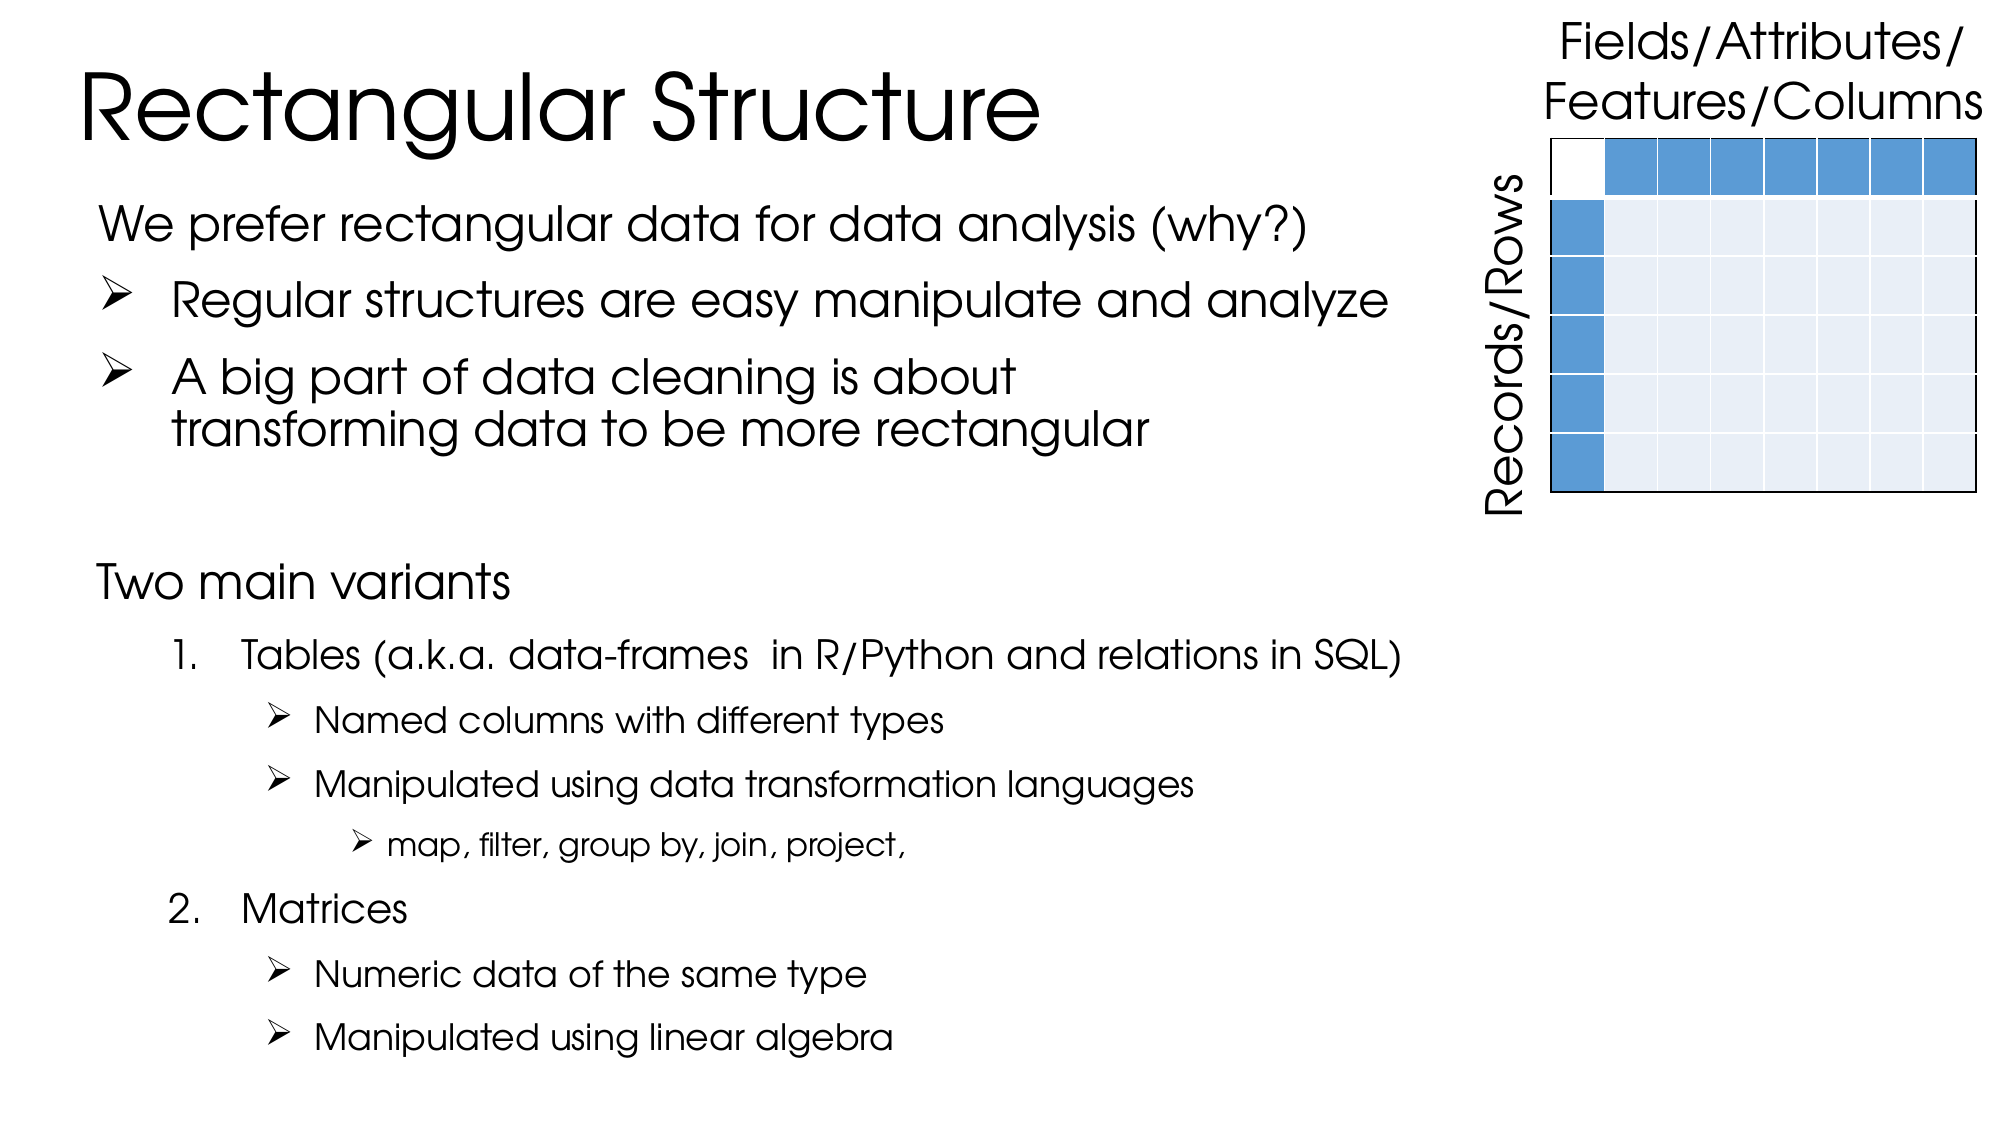

# Rectangular Structure
Fields/Attributes/
Features/Columns
|  |  |  |  |  |  |  |  |
| --- | --- | --- | --- | --- | --- | --- | --- |
|  |  |  |  |  |  |  |  |
|  |  |  |  |  |  |  |  |
|  |  |  |  |  |  |  |  |
|  |  |  |  |  |  |  |  |
|  |  |  |  |  |  |  |  |
We prefer rectangular data for data analysis (why?)
Regular structures are easy manipulate and analyze
A big part of data cleaning is about
transforming data to be more rectangular

Two main variants
Tables (a.k.a. data-frames  in R/Python and relations in SQL)
Named columns with different types
Manipulated using data transformation languages
map, filter, group by, join, project,
Matrices
Numeric data of the same type
Manipulated using linear algebra
Records/Rows